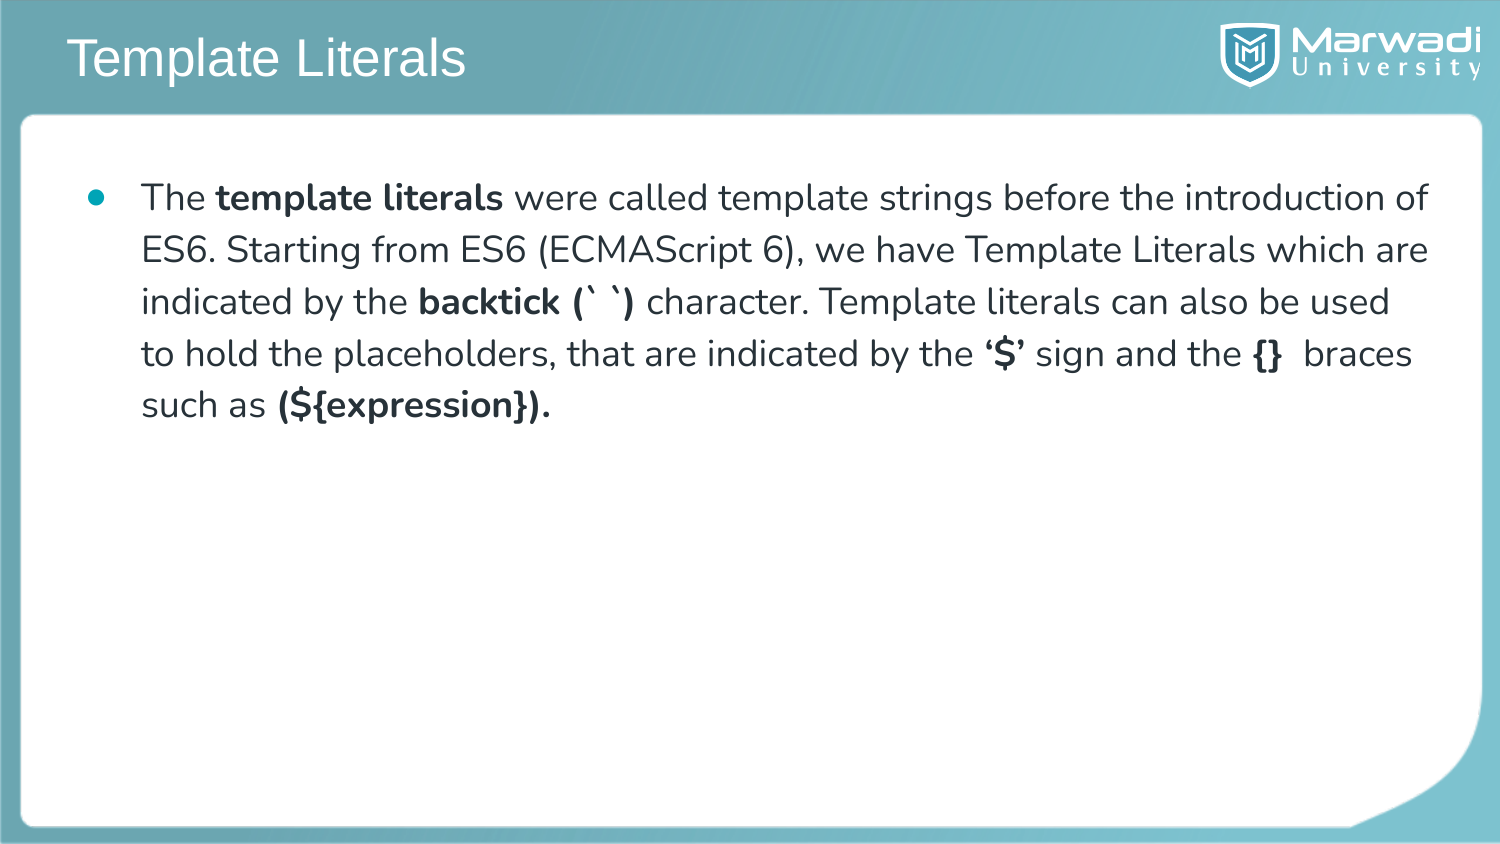

# Template Literals
The template literals were called template strings before the introduction of ES6. Starting from ES6 (ECMAScript 6), we have Template Literals which are indicated by the backtick (` `) character. Template literals can also be used to hold the placeholders, that are indicated by the ‘$’ sign and the {}  braces such as (${expression}).